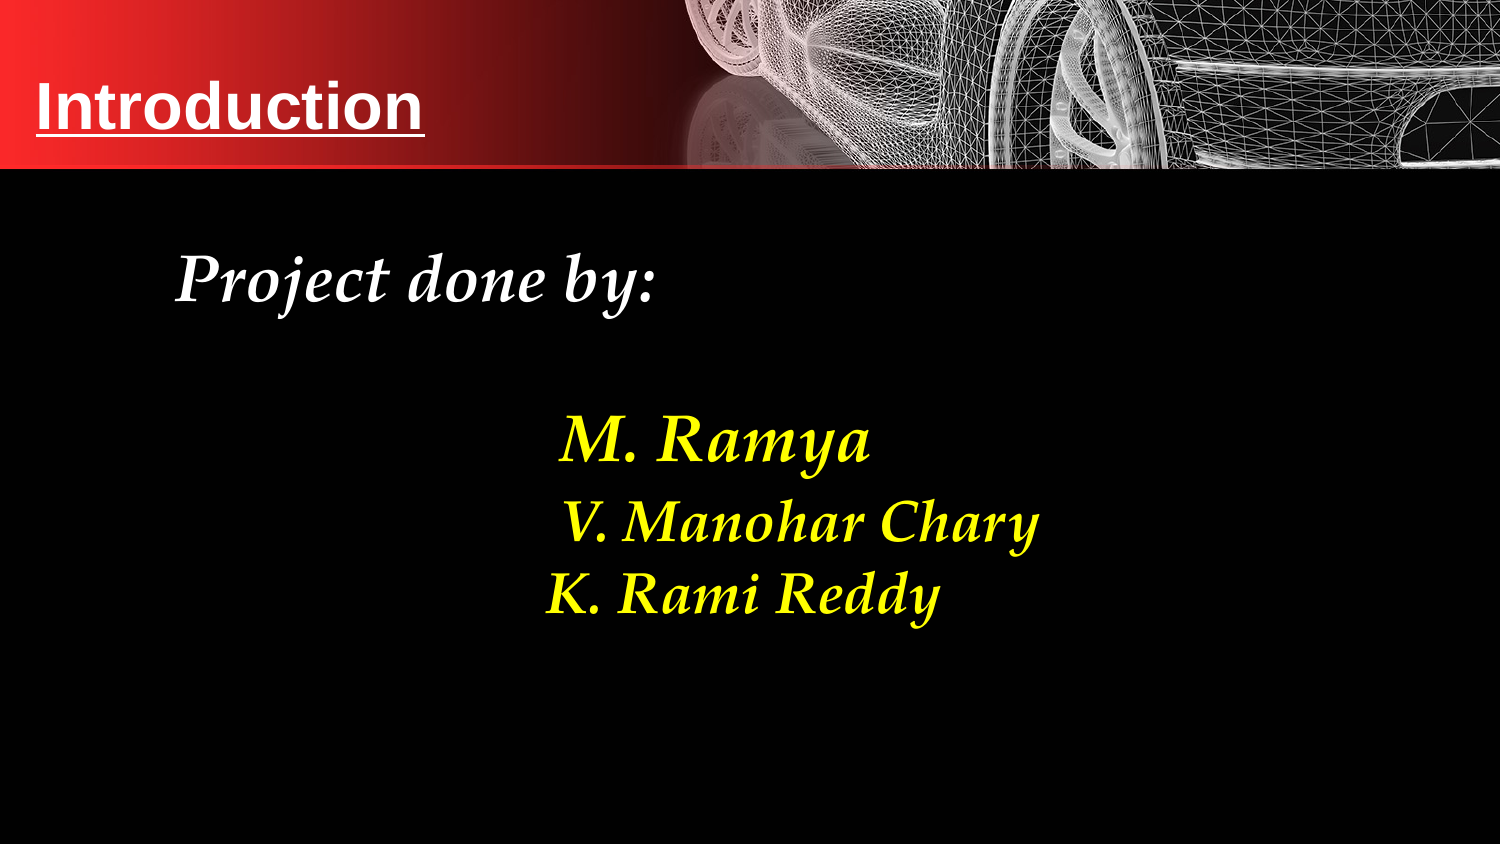

Introduction
         Project done by:

                                M. Ramya
                                V. Manohar Chary
                                    K. Rami Reddy